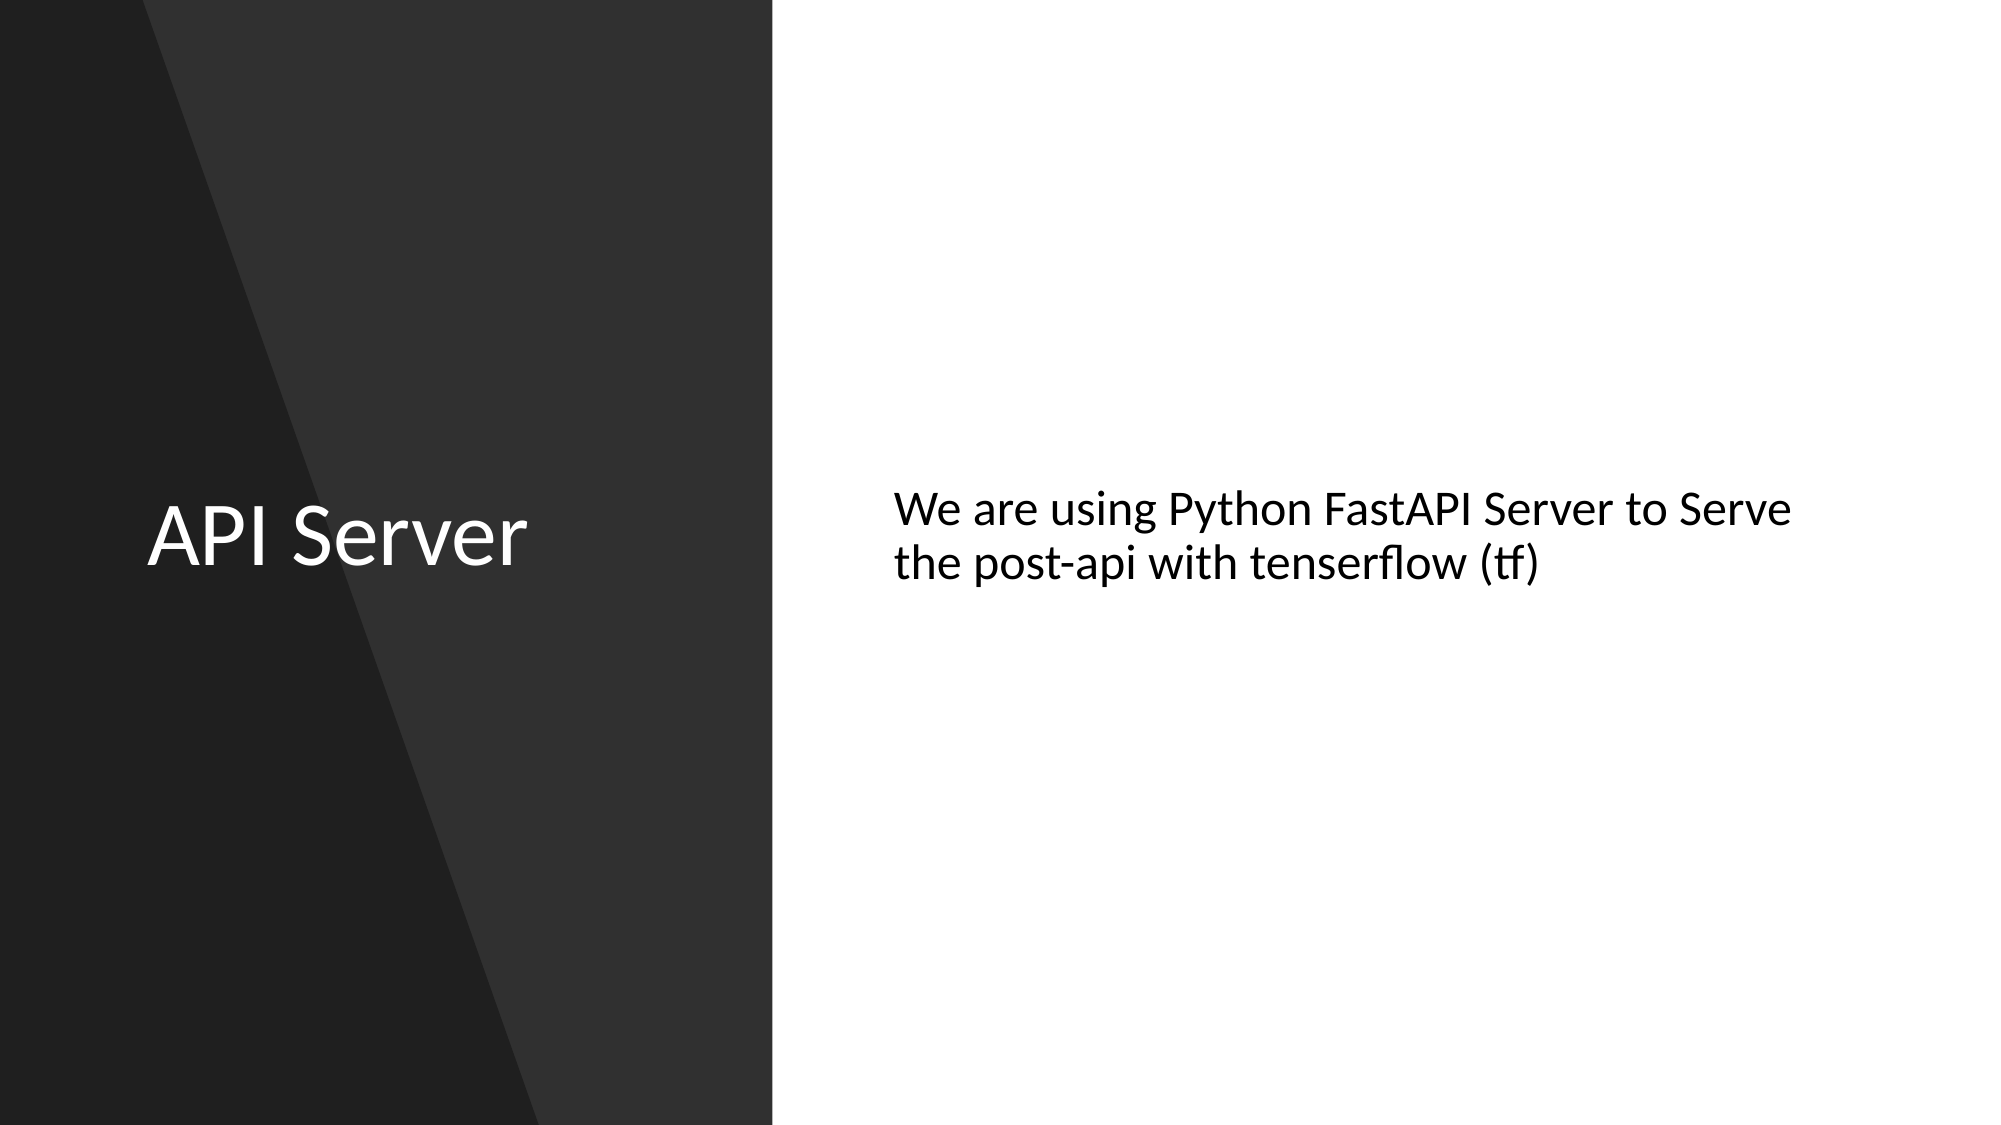

# API Server
We are using Python FastAPI Server to Serve the post-api with tenserflow (tf)